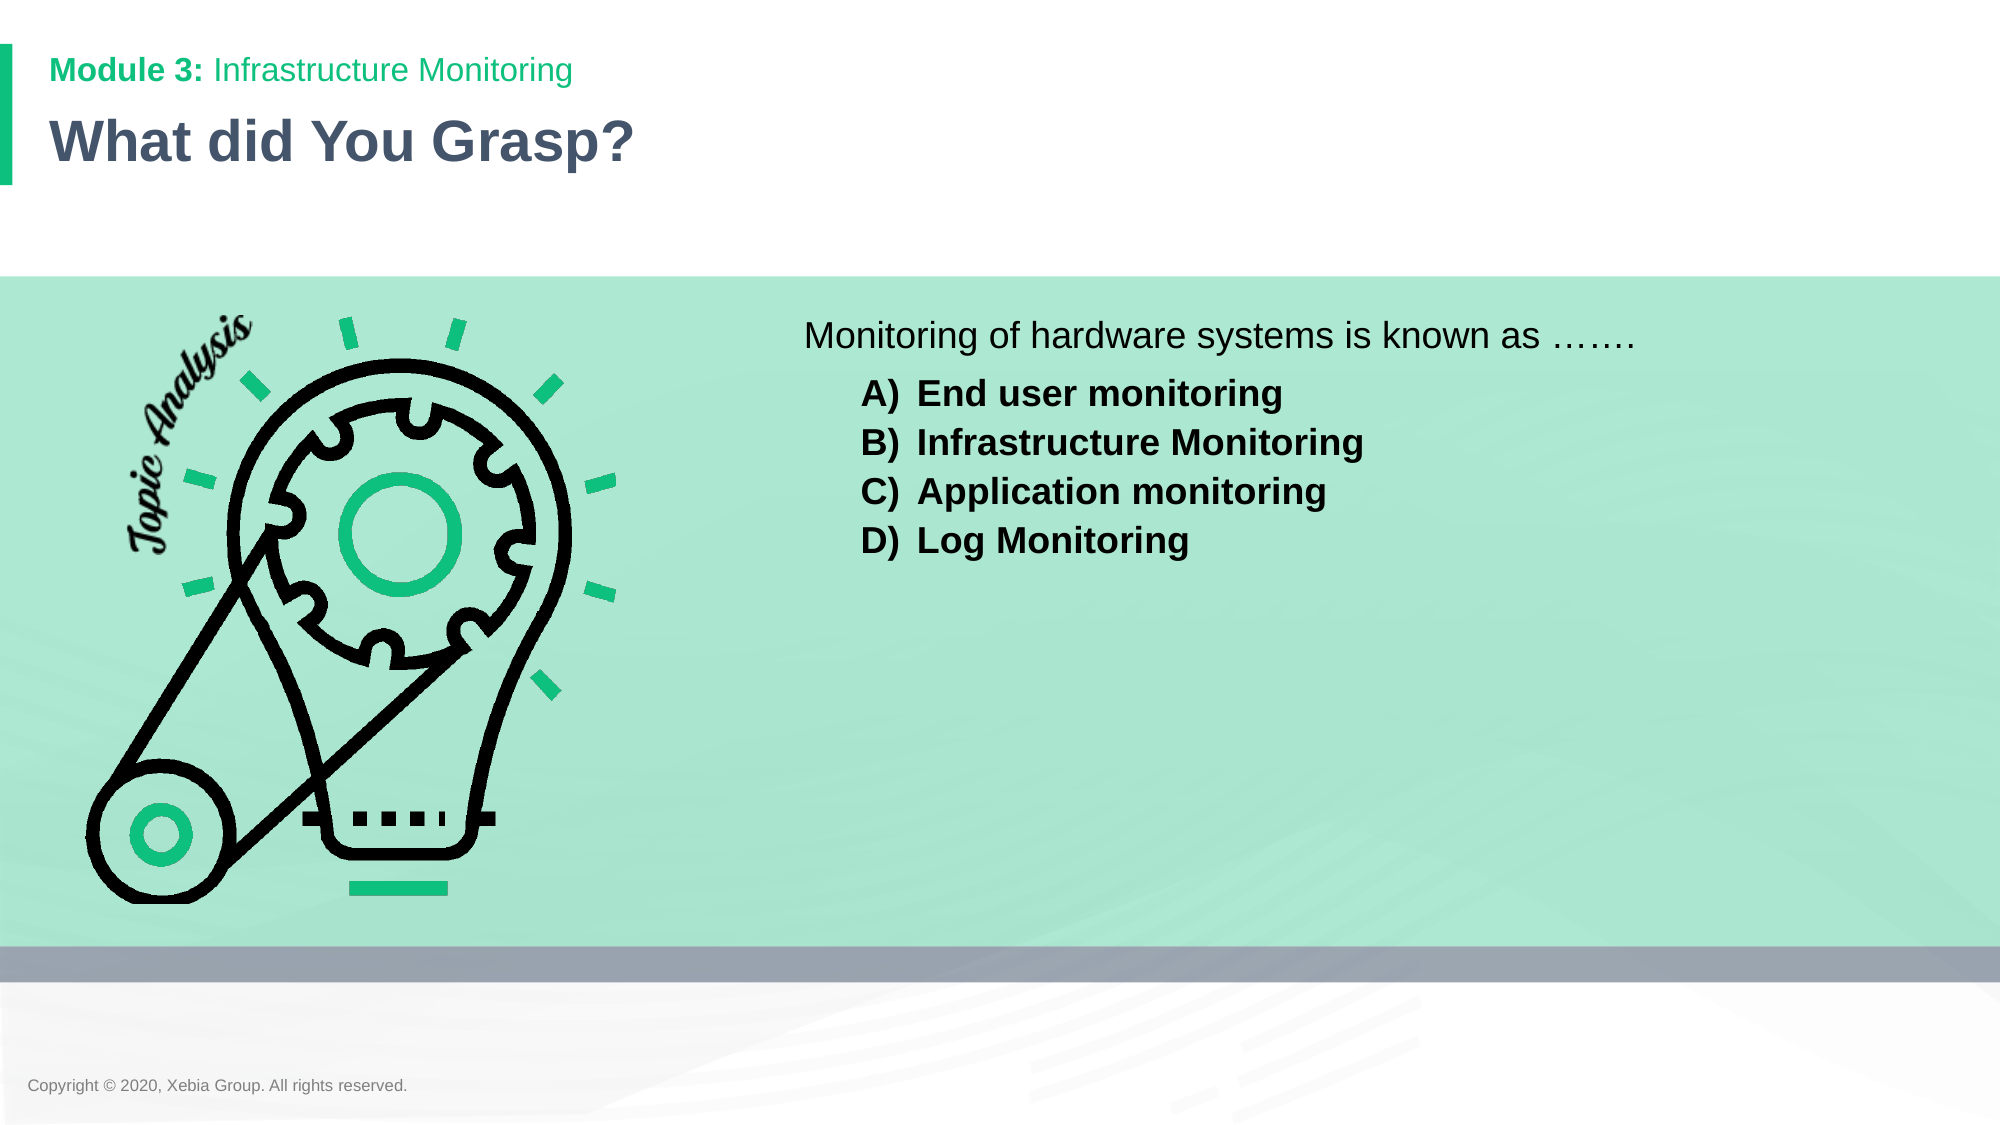

# What did You Grasp?
Monitoring of hardware systems is known as …….
End user monitoring
Infrastructure Monitoring
Application monitoring
Log Monitoring